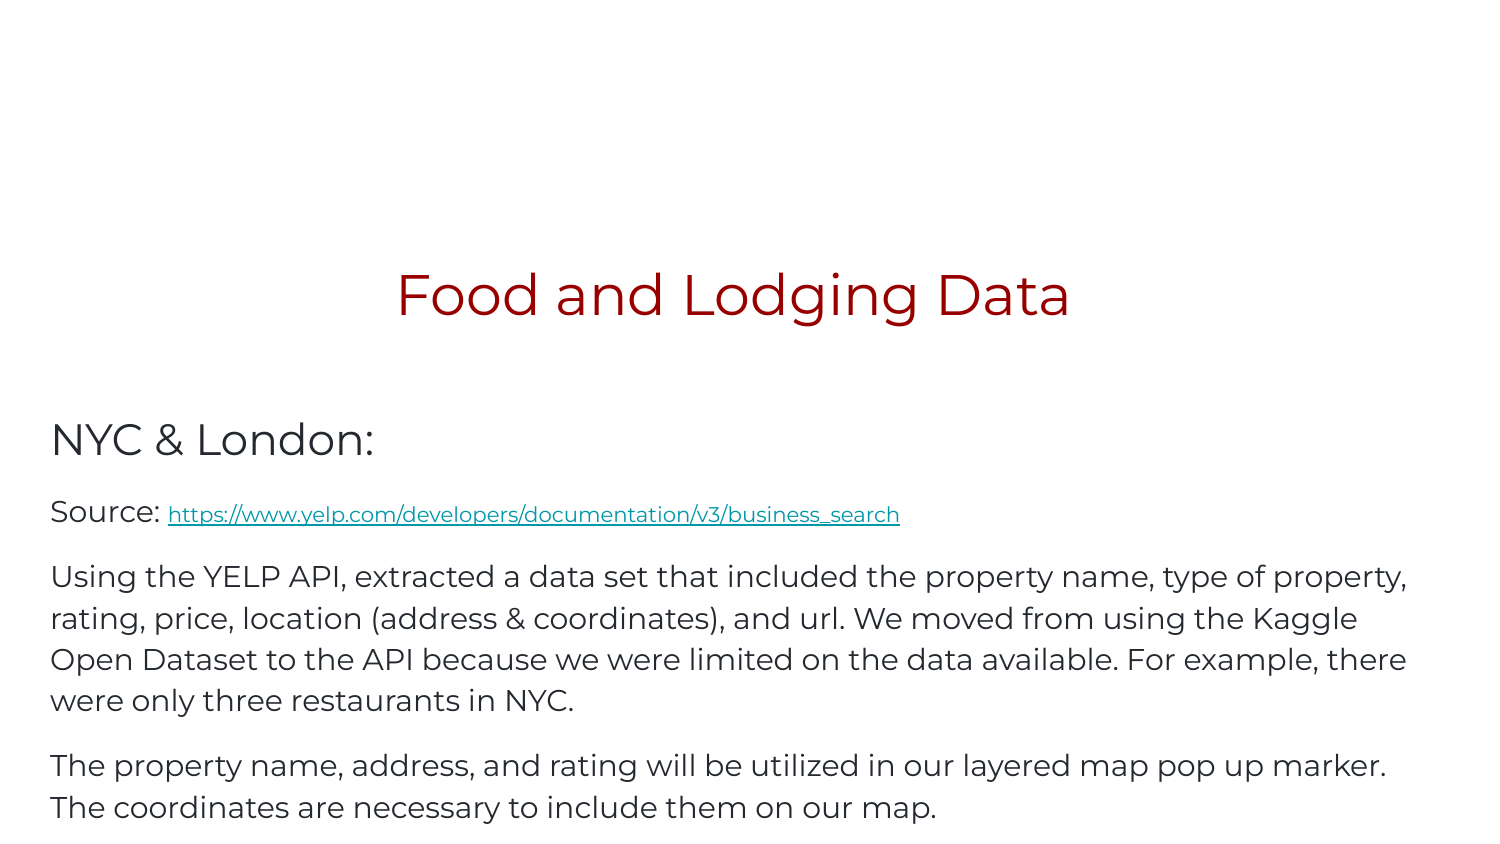

# Food and Lodging Data

NYC & London:
Source: https://www.yelp.com/developers/documentation/v3/business_search
Using the YELP API, extracted a data set that included the property name, type of property, rating, price, location (address & coordinates), and url. We moved from using the Kaggle Open Dataset to the API because we were limited on the data available. For example, there were only three restaurants in NYC.
The property name, address, and rating will be utilized in our layered map pop up marker. The coordinates are necessary to include them on our map.